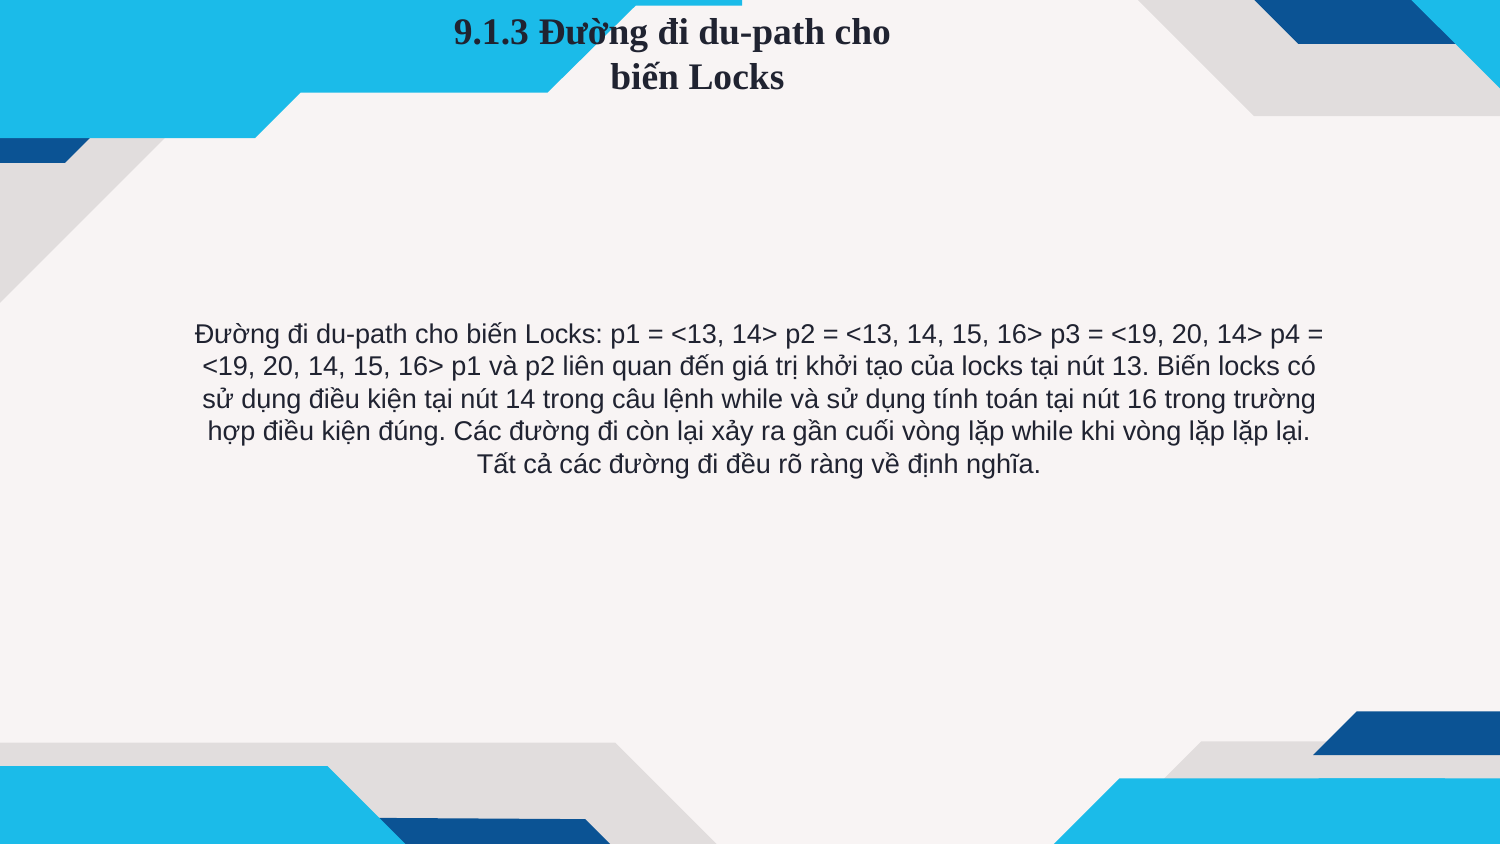

9.1.3 Đường đi du-path cho biến Locks

# Đường đi du-path cho biến Locks: p1 = <13, 14> p2 = <13, 14, 15, 16> p3 = <19, 20, 14> p4 = <19, 20, 14, 15, 16> p1 và p2 liên quan đến giá trị khởi tạo của locks tại nút 13. Biến locks có sử dụng điều kiện tại nút 14 trong câu lệnh while và sử dụng tính toán tại nút 16 trong trường hợp điều kiện đúng. Các đường đi còn lại xảy ra gần cuối vòng lặp while khi vòng lặp lặp lại. Tất cả các đường đi đều rõ ràng về định nghĩa.